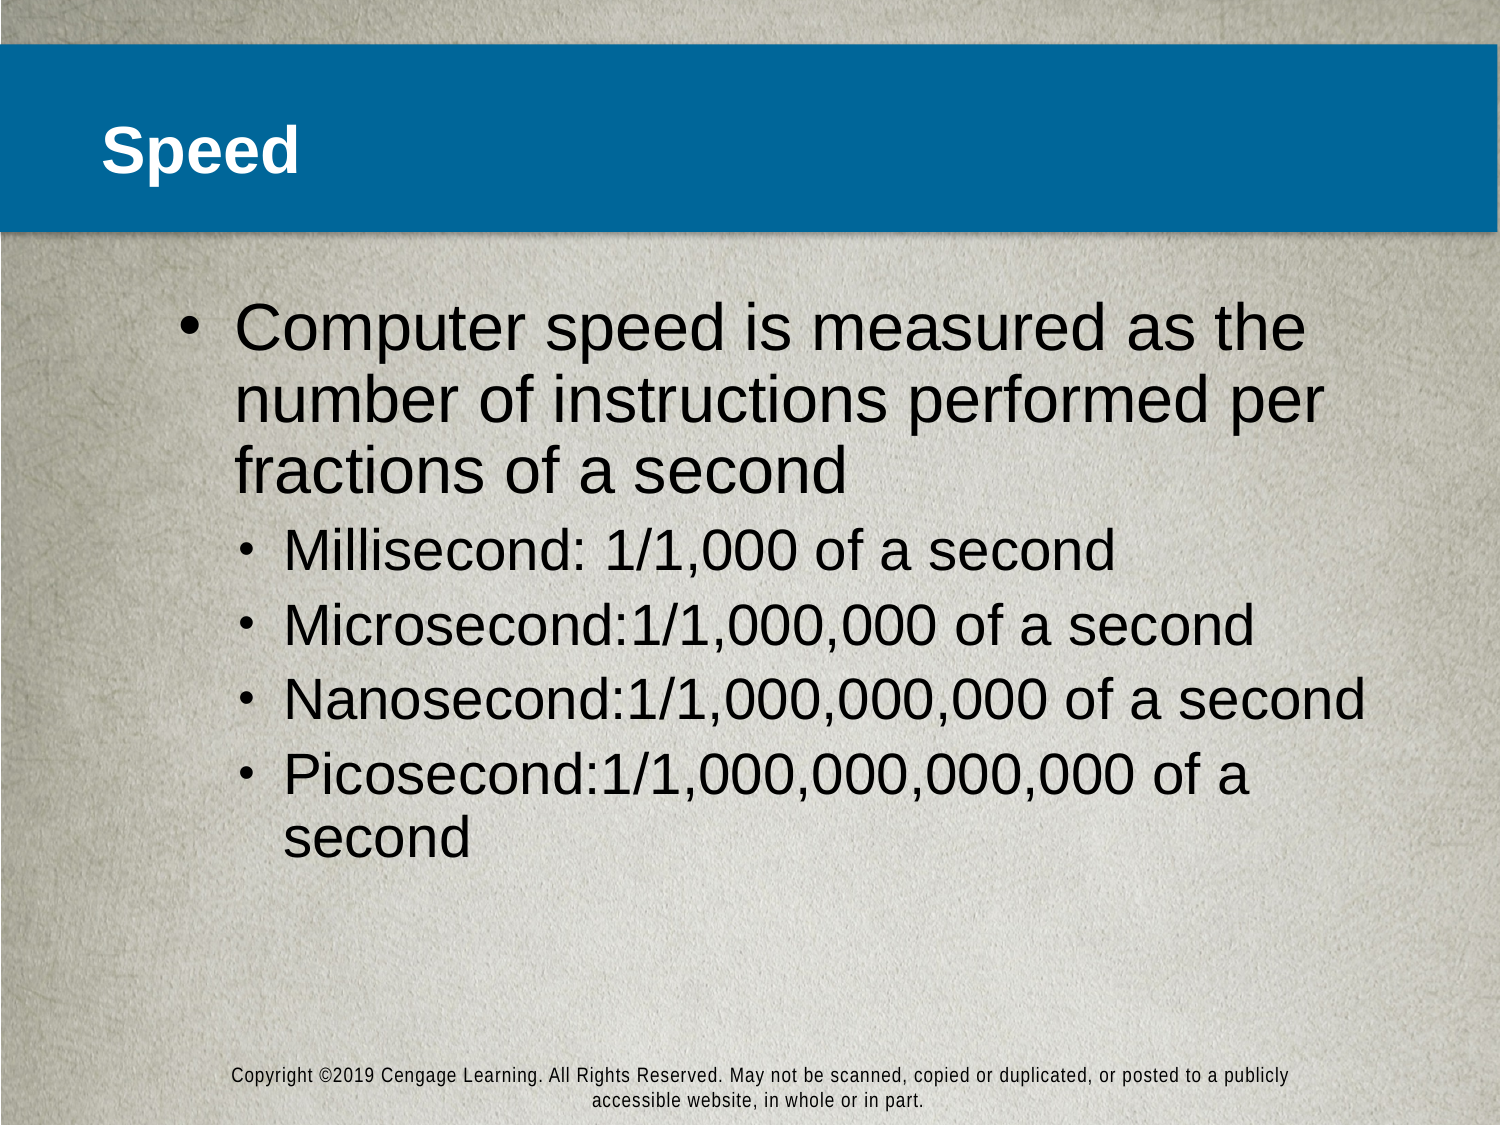

# Speed
Computer speed is measured as the number of instructions performed per fractions of a second
Millisecond: 1/1,000 of a second
Microsecond:1/1,000,000 of a second
Nanosecond:1/1,000,000,000 of a second
Picosecond:1/1,000,000,000,000 of a second